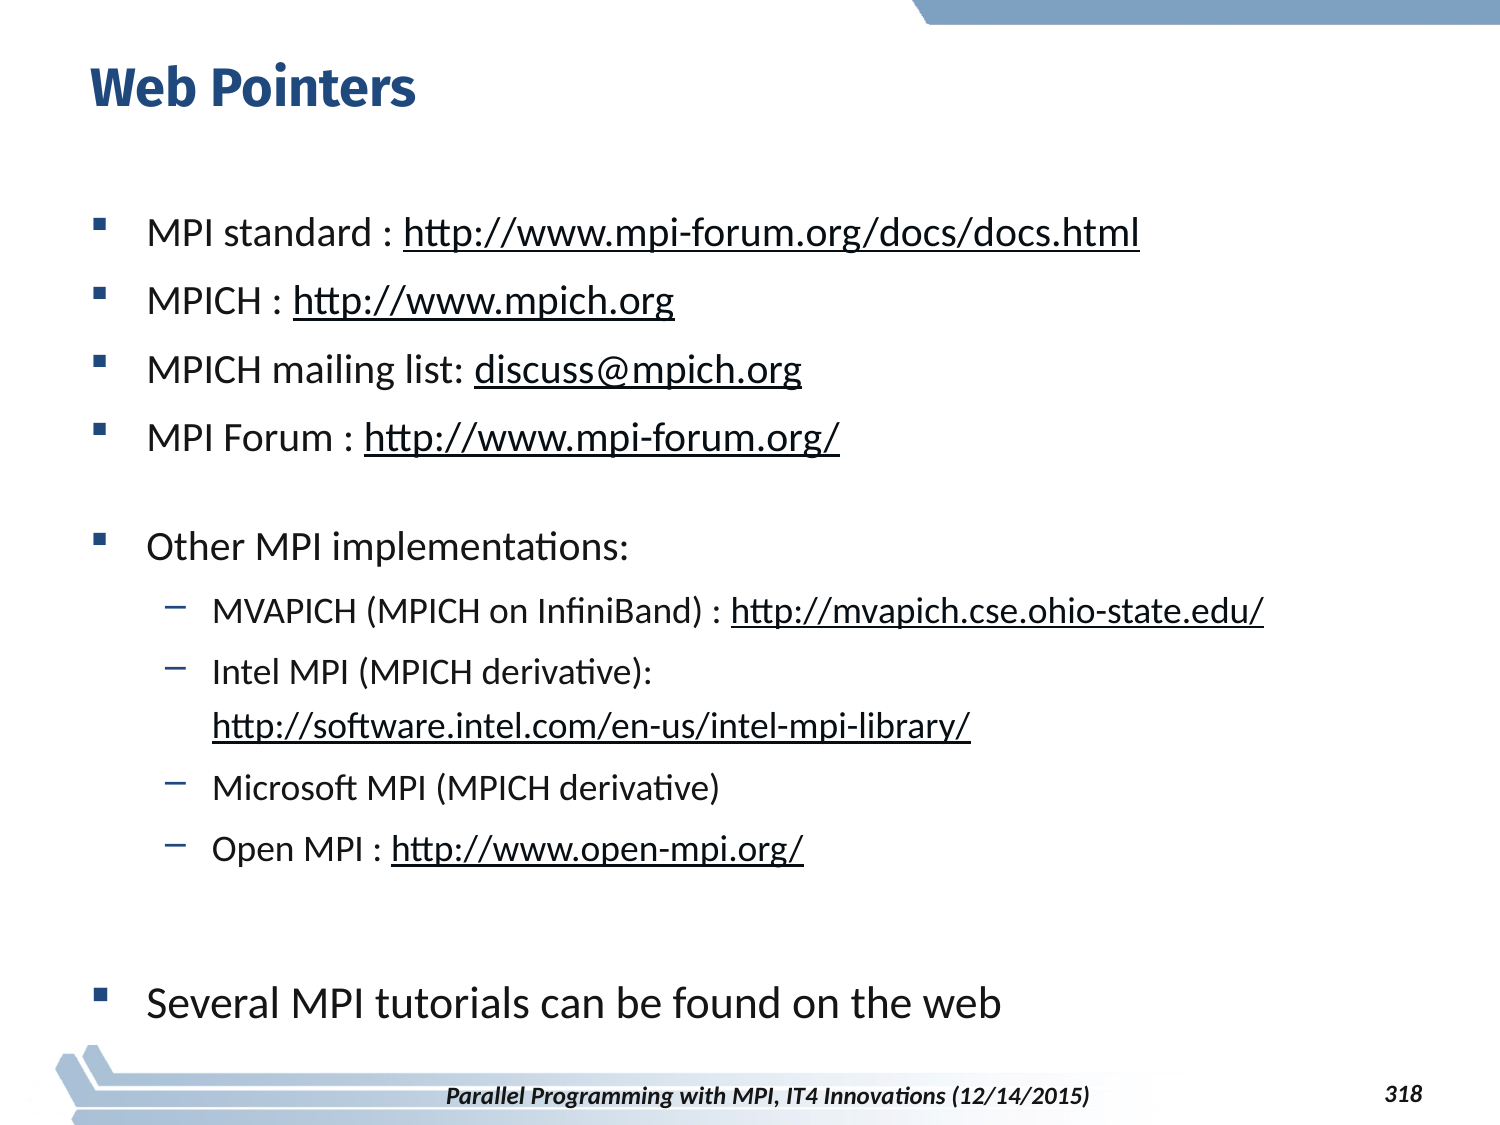

# Web Pointers
MPI standard : http://www.mpi-forum.org/docs/docs.html
MPICH : http://www.mpich.org
MPICH mailing list: discuss@mpich.org
MPI Forum : http://www.mpi-forum.org/

Other MPI implementations:
MVAPICH (MPICH on InfiniBand) : http://mvapich.cse.ohio-state.edu/
Intel MPI (MPICH derivative): http://software.intel.com/en-us/intel-mpi-library/
Microsoft MPI (MPICH derivative)
Open MPI : http://www.open-mpi.org/

Several MPI tutorials can be found on the web

318
Parallel Programming with MPI, IT4 Innovations (12/14/2015)